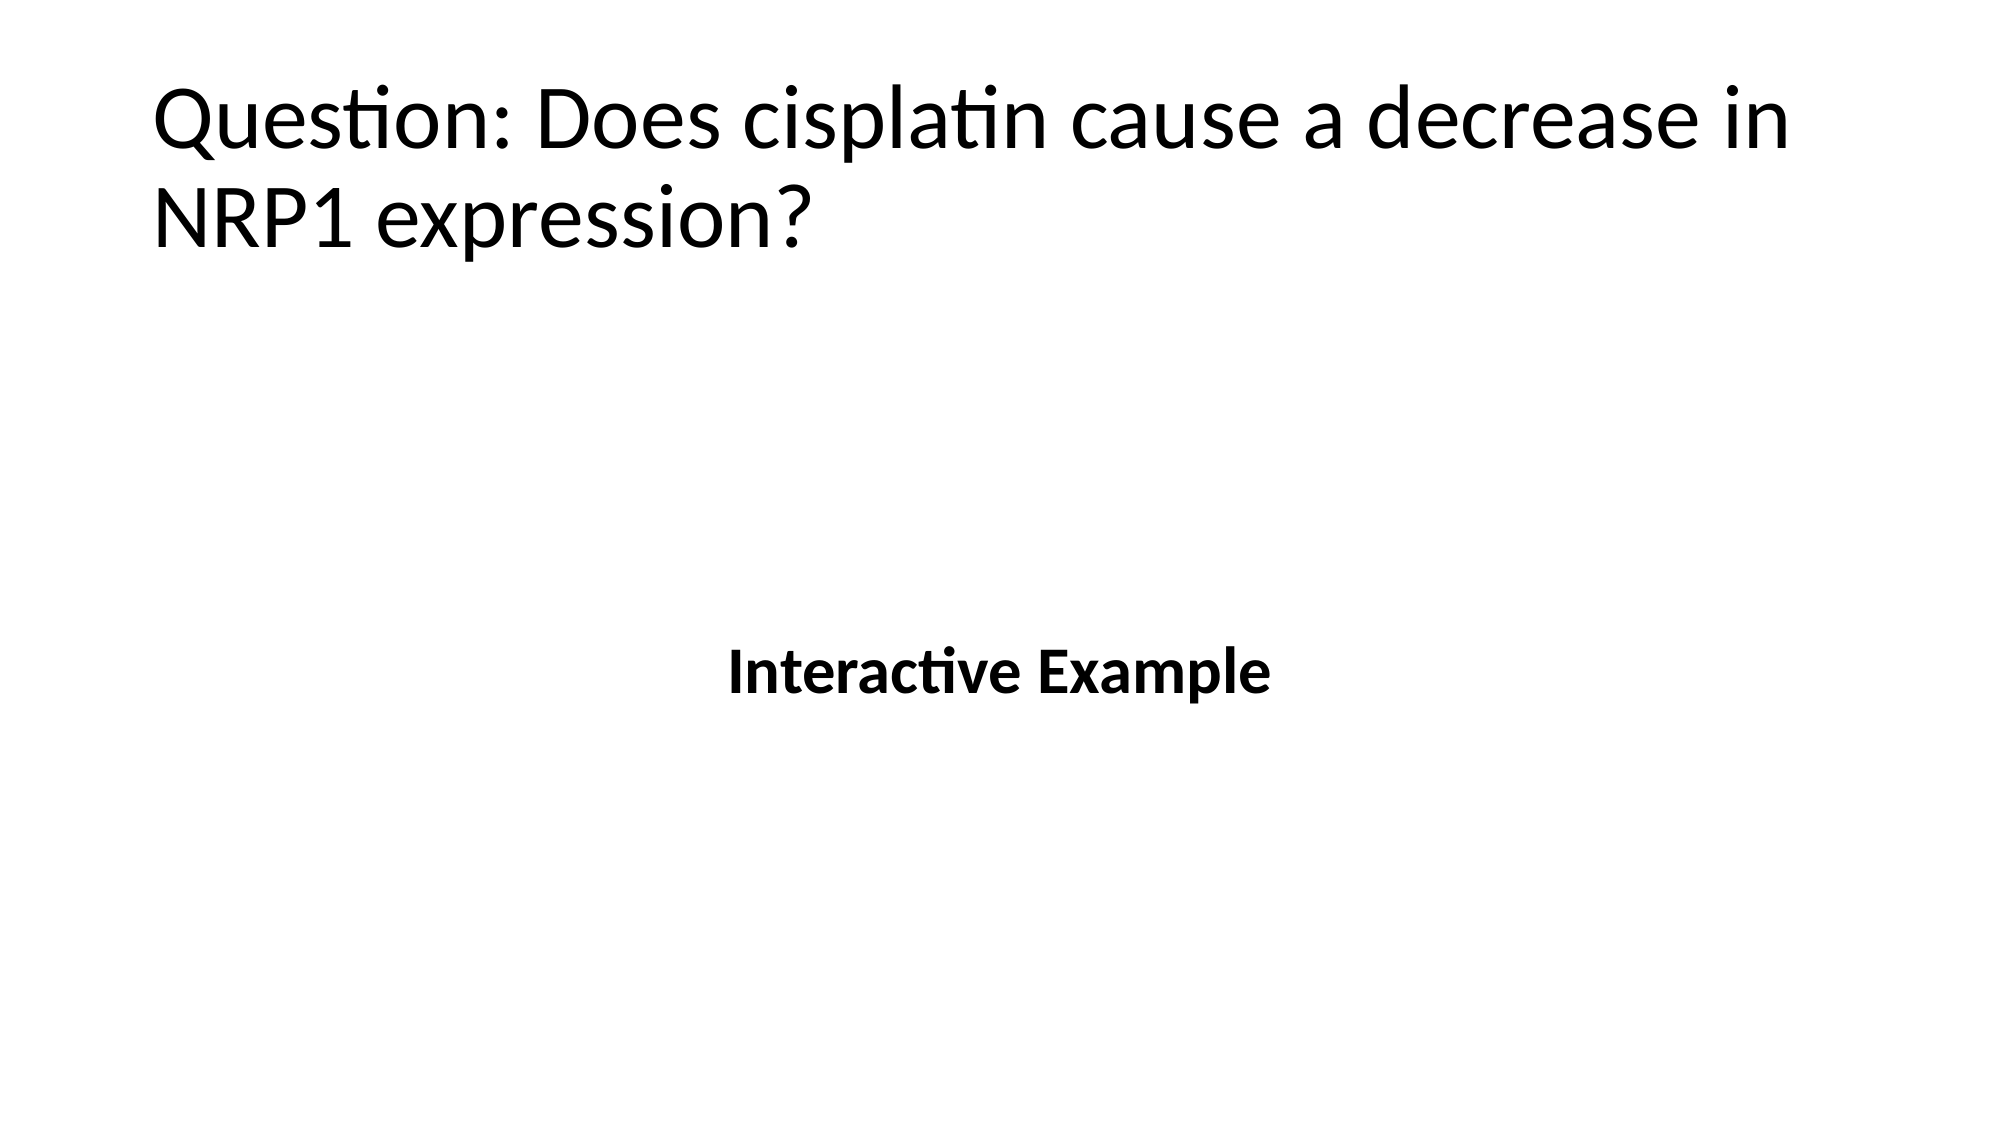

# Question: Does cisplatin cause a decrease in NRP1 expression?
Interactive Example